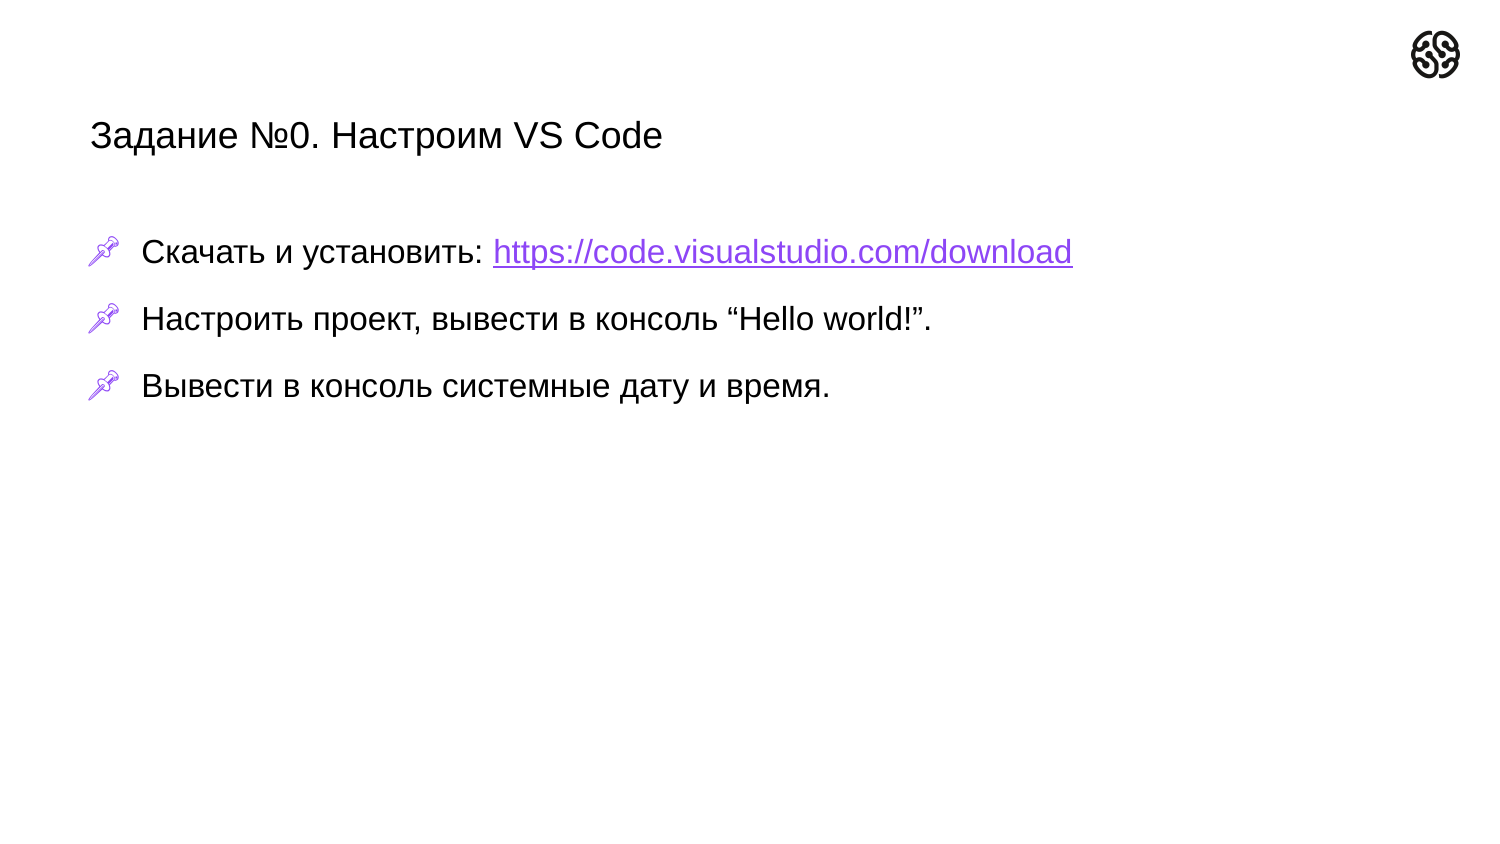

# Задание №0. Настроим VS Code
Скачать и установить: https://code.visualstudio.com/download
Настроить проект, вывести в консоль “Hello world!”.
Вывести в консоль системные дату и время.